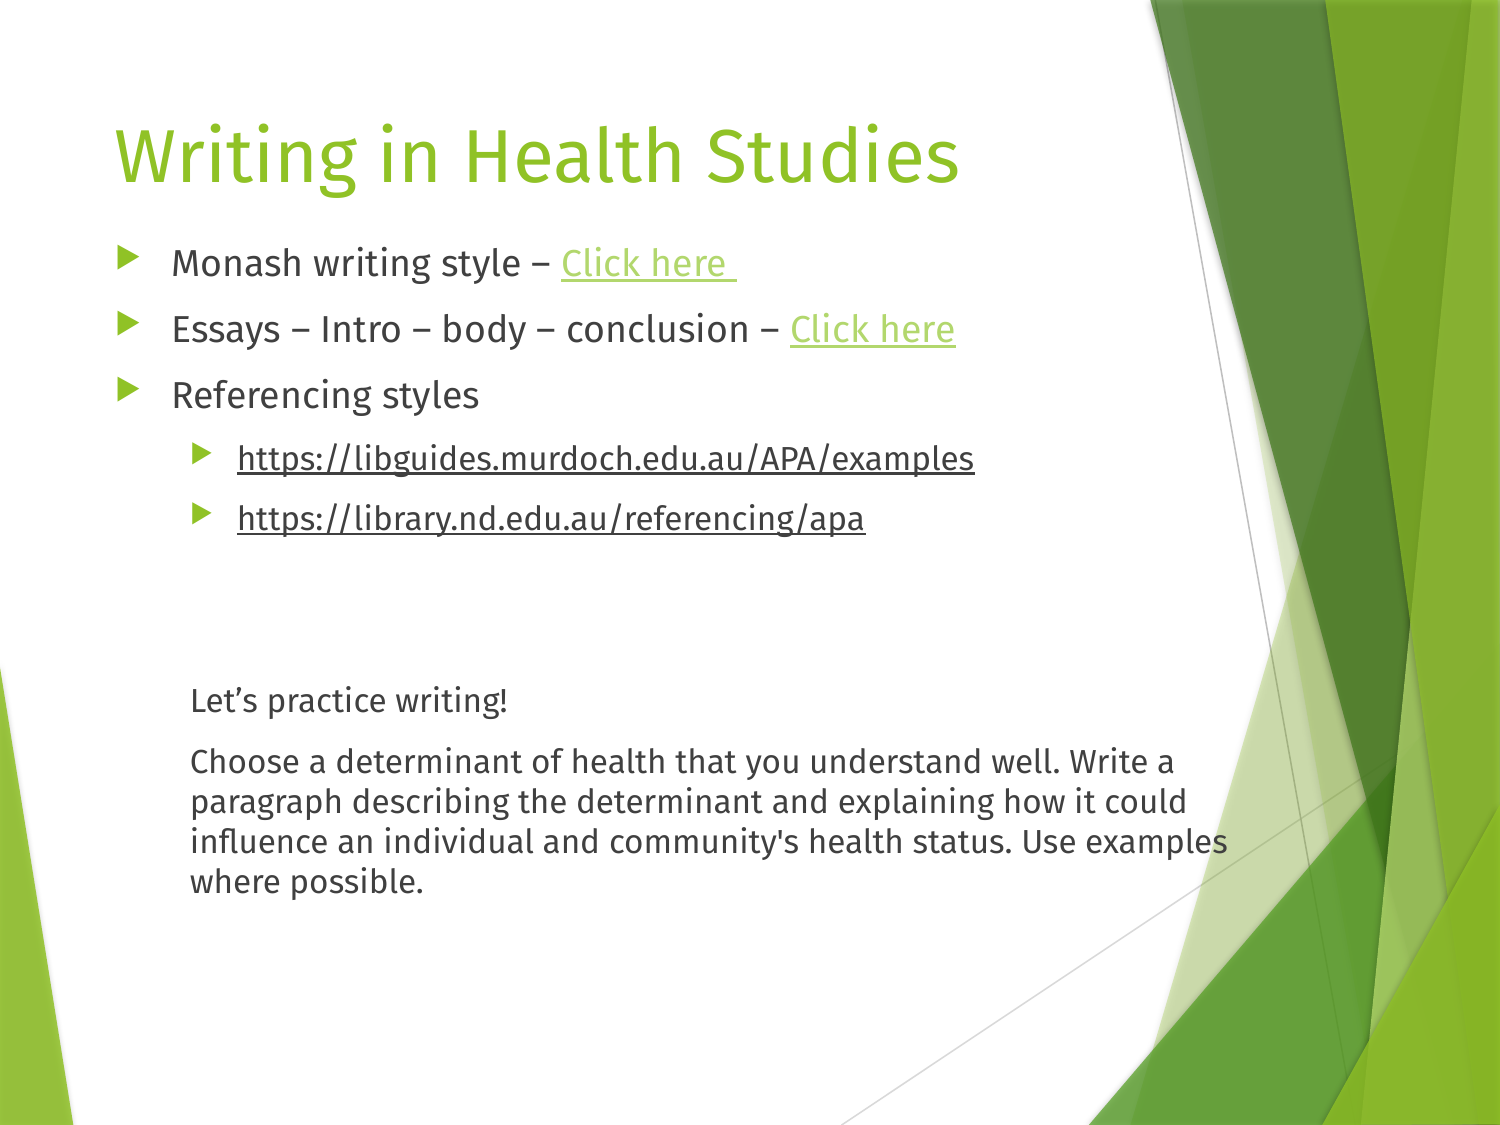

# Writing in Health Studies
Monash writing style – Click here
Essays – Intro – body – conclusion – Click here
Referencing styles
https://libguides.murdoch.edu.au/APA/examples
https://library.nd.edu.au/referencing/apa

Let’s practice writing!
Choose a determinant of health that you understand well. Write a paragraph describing the determinant and explaining how it could influence an individual and community's health status. Use examples where possible.